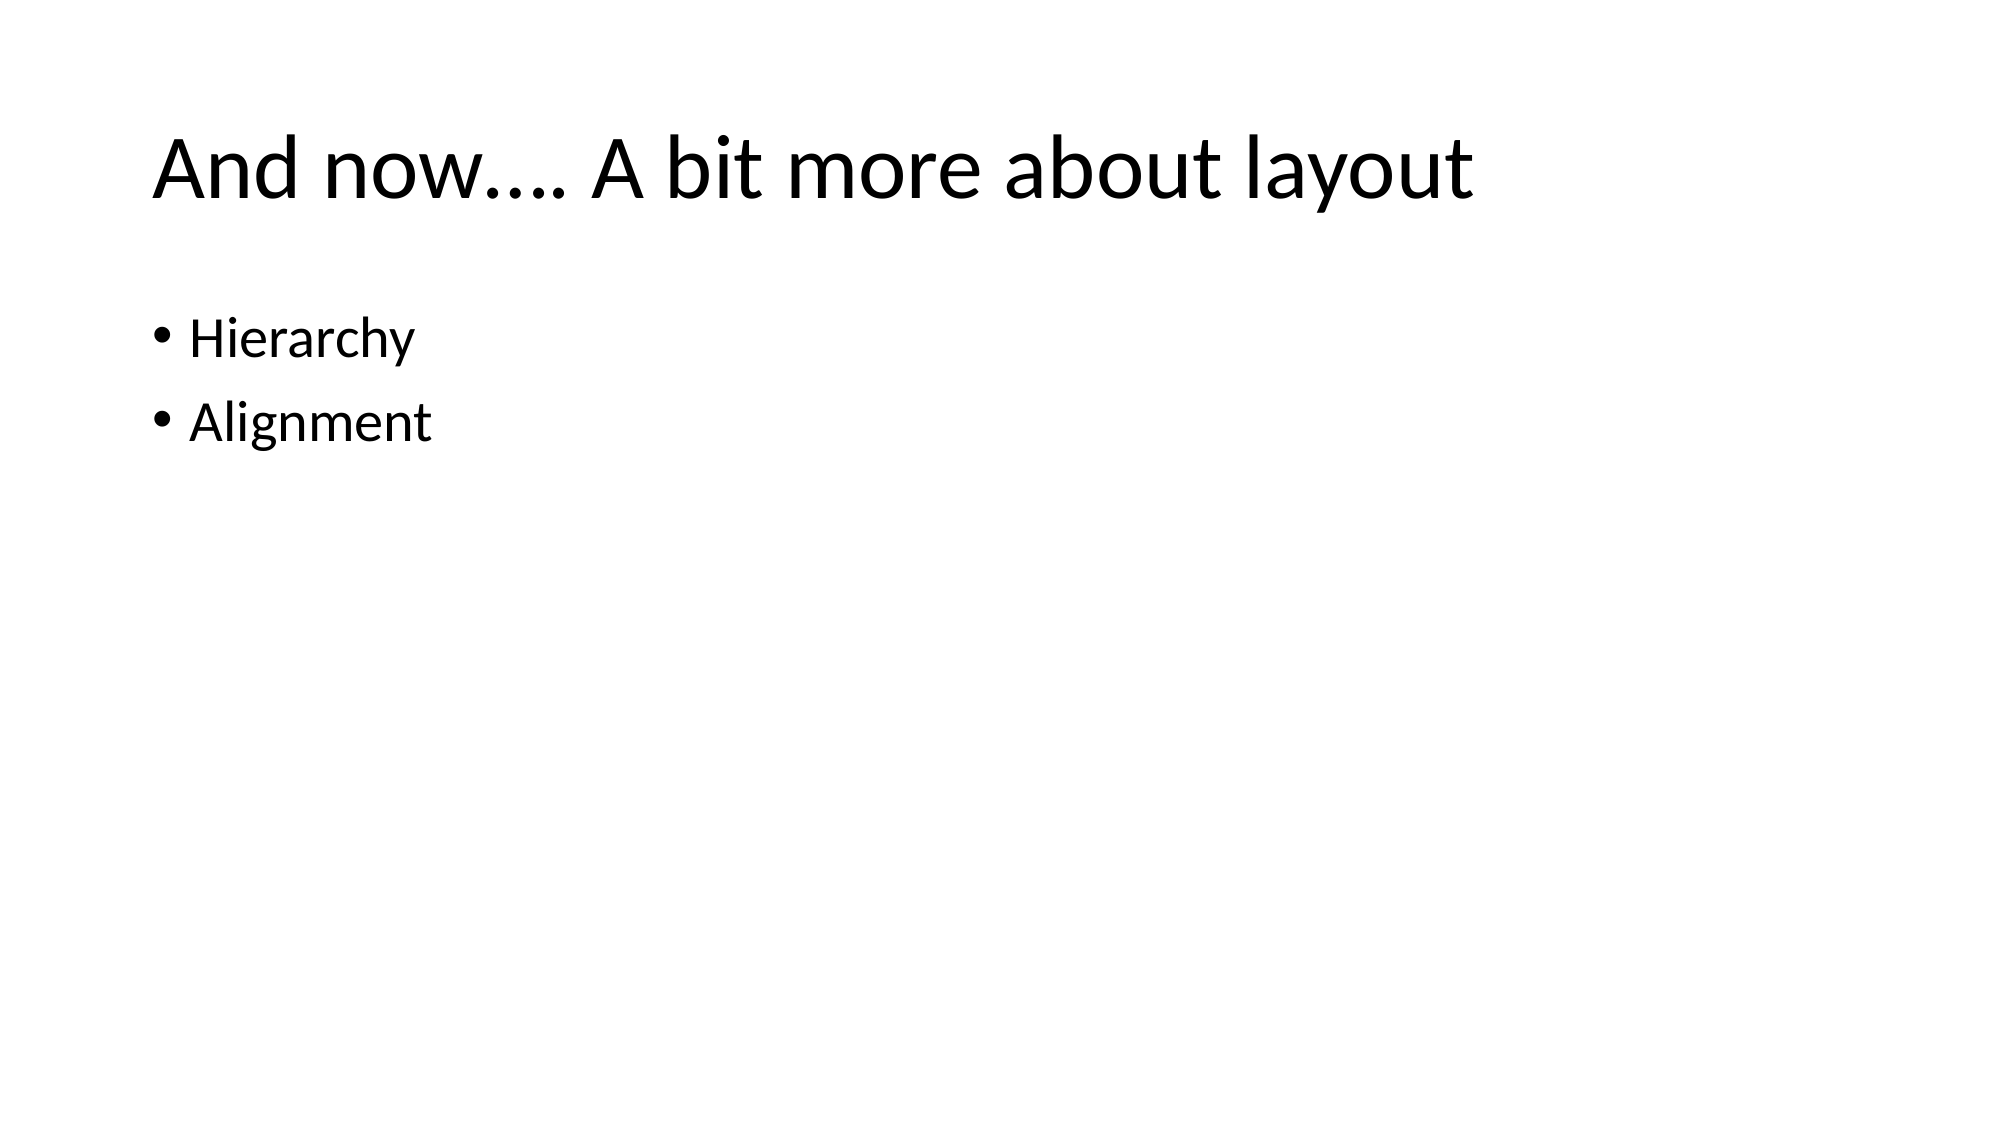

# And now…. A bit more about layout
Hierarchy
Alignment